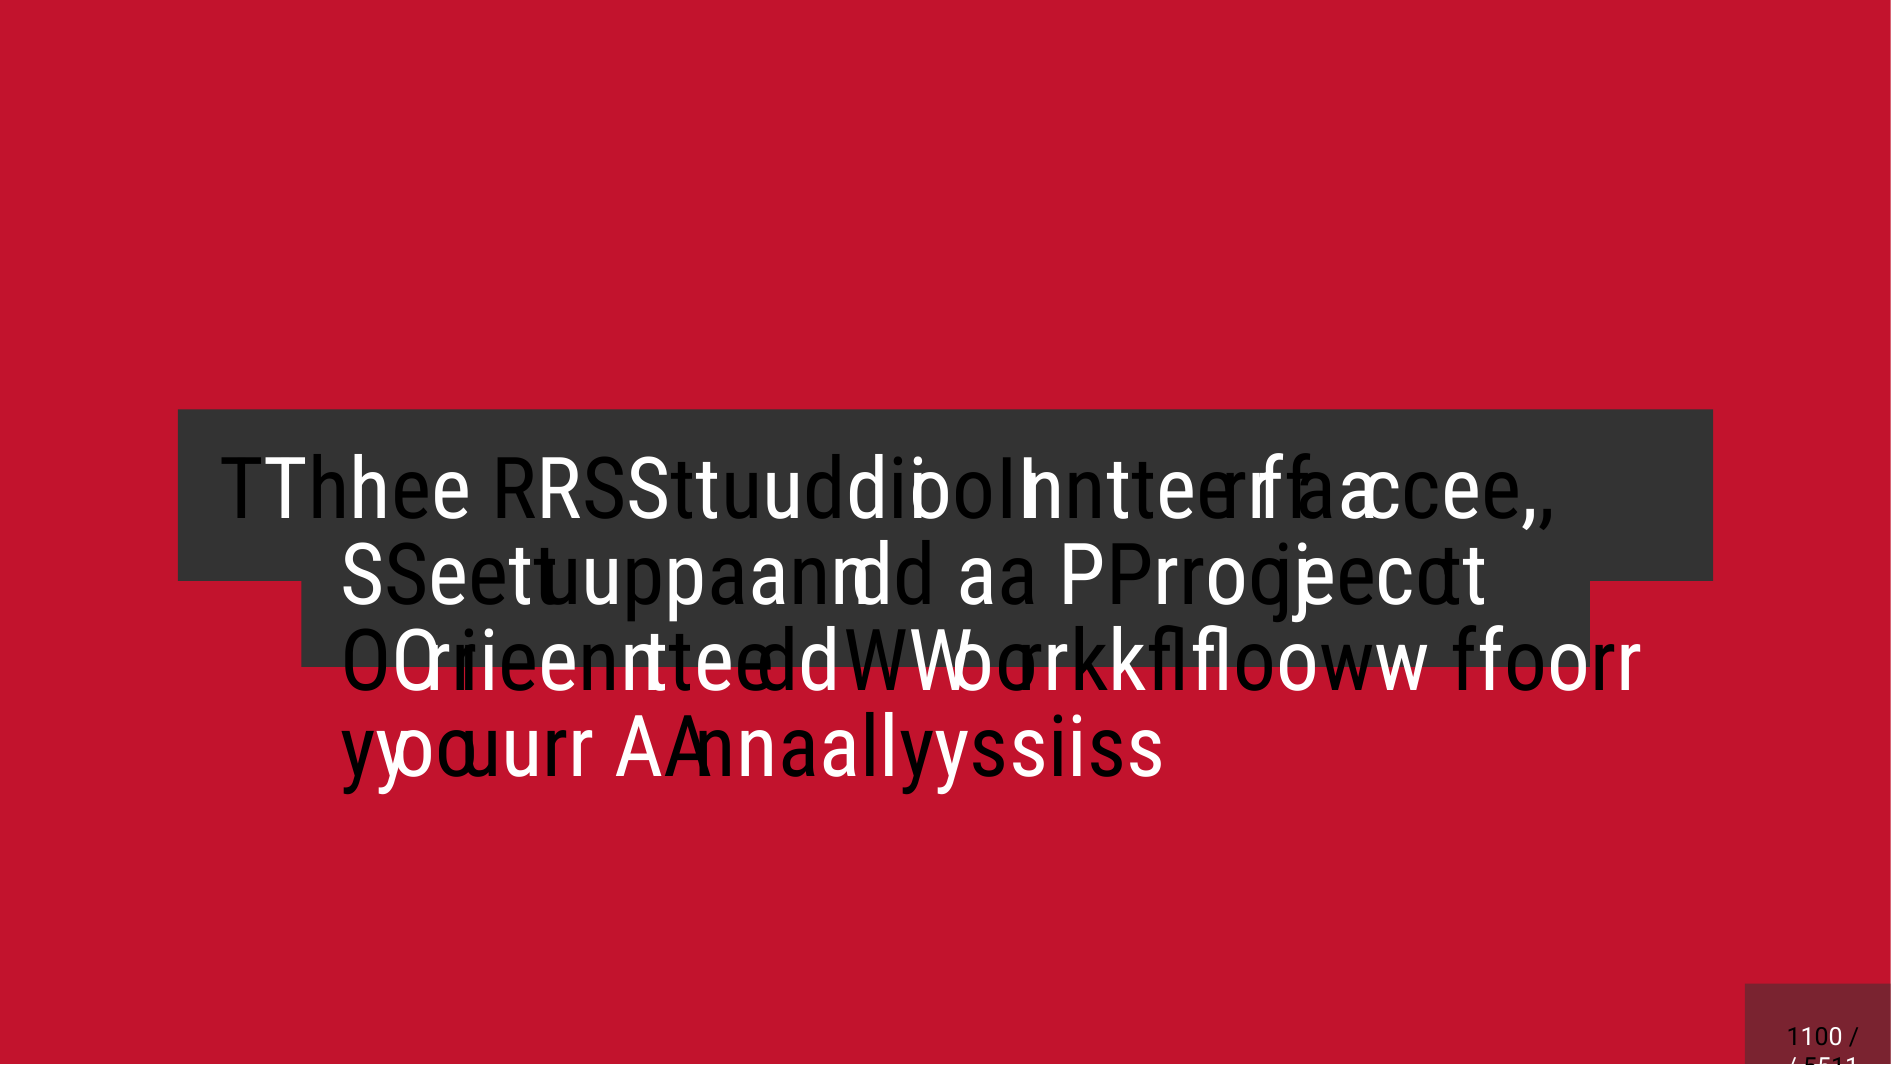

# TThhee RRSSttuuddiioo IInntteerrffaaccee,, SSeettuupp aanndd aa PPrroojjeecctt  OOrriieenntteedd WWoorrkkflflooww ffoorr yyoouurr AAnnaallyyssiiss

1100 // 5511